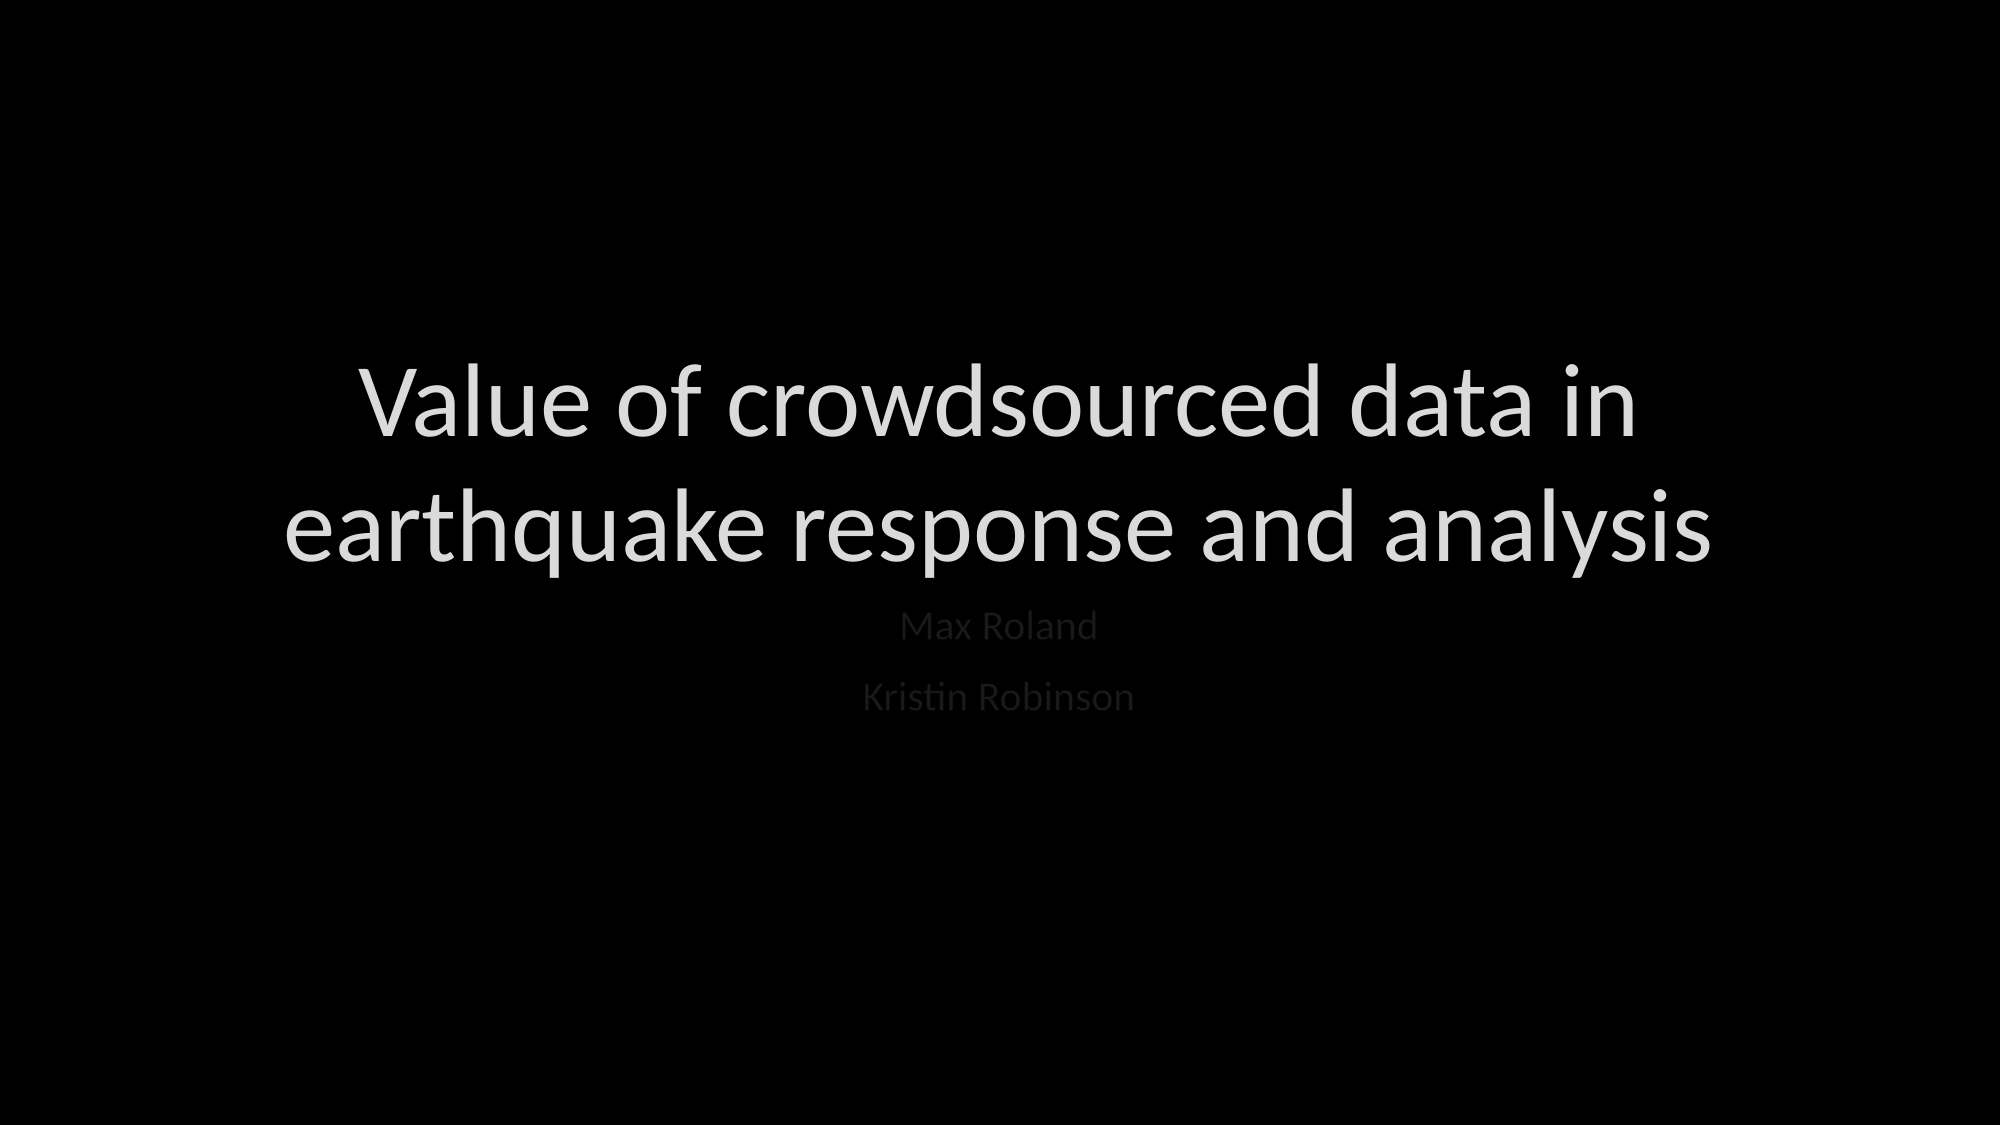

# Value of crowdsourced data in earthquake response and analysis
Max Roland
Kristin Robinson